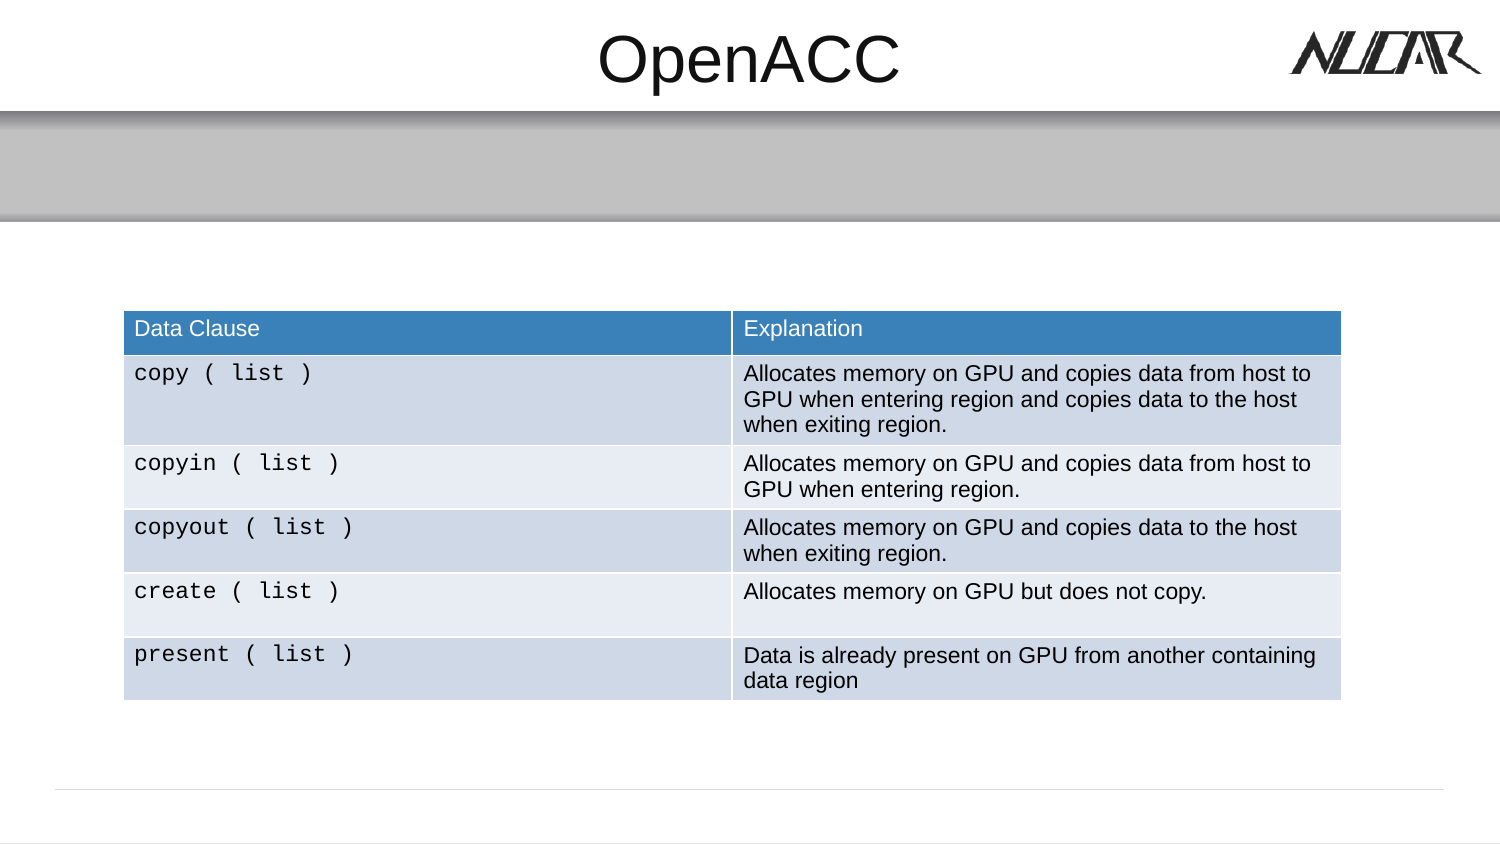

# OpenACC
| Data Clause | Explanation |
| --- | --- |
| copy ( list ) | Allocates memory on GPU and copies data from host to GPU when entering region and copies data to the host when exiting region. |
| copyin ( list ) | Allocates memory on GPU and copies data from host to GPU when entering region. |
| copyout ( list ) | Allocates memory on GPU and copies data to the host when exiting region. |
| create ( list ) | Allocates memory on GPU but does not copy. |
| present ( list ) | Data is already present on GPU from another containing data region |